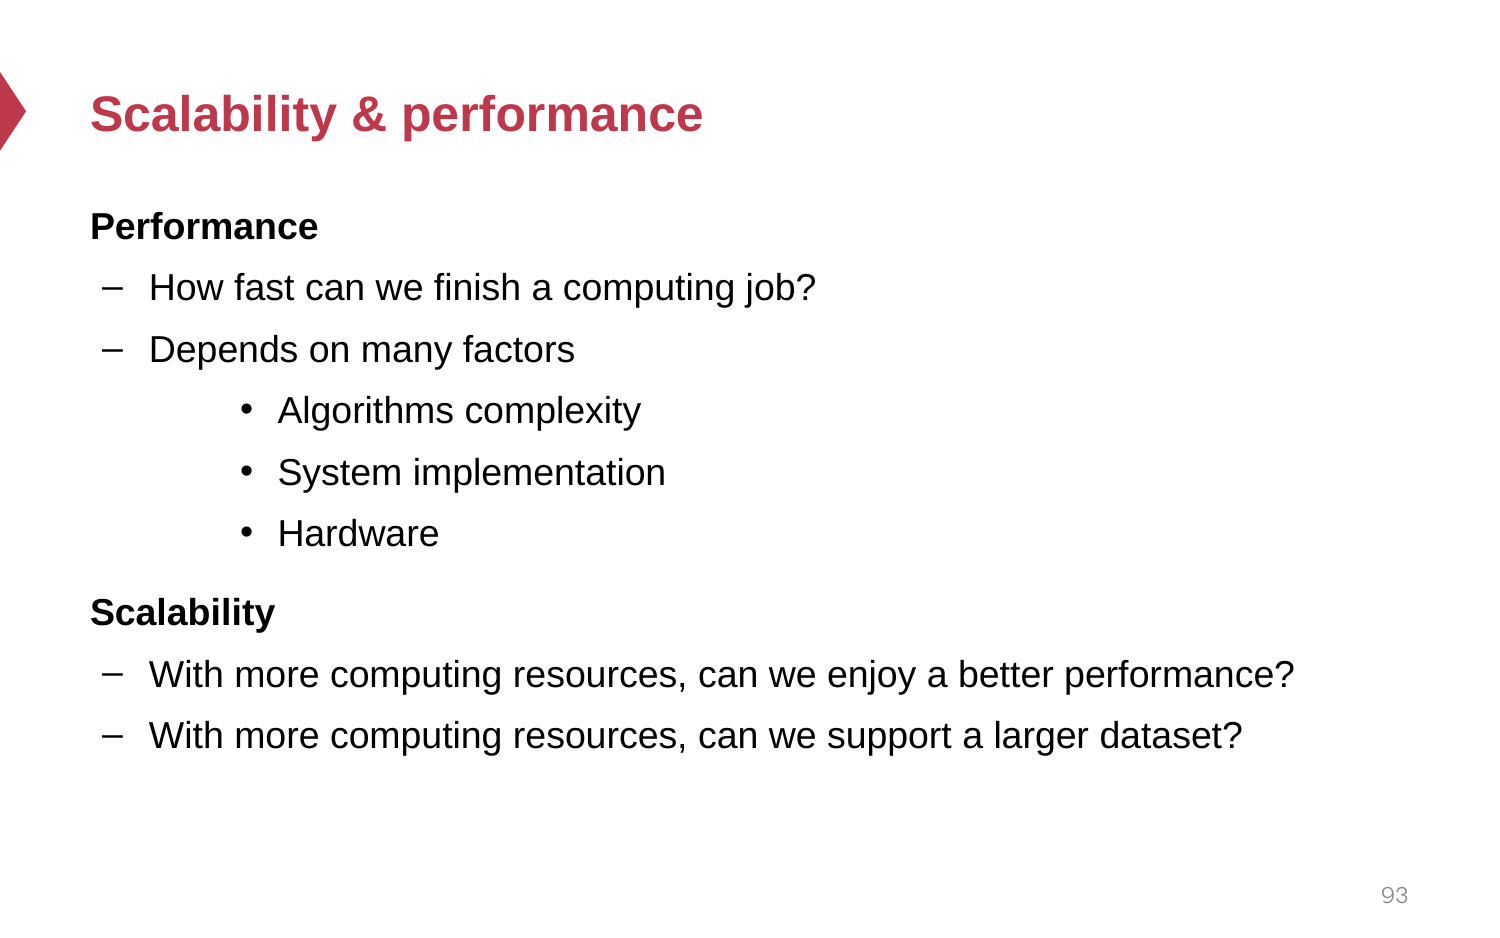

# Scalability & performance
Performance
How fast can we finish a computing job?
Depends on many factors
Algorithms complexity
System implementation
Hardware
Scalability
With more computing resources, can we enjoy a better performance?
With more computing resources, can we support a larger dataset?
93